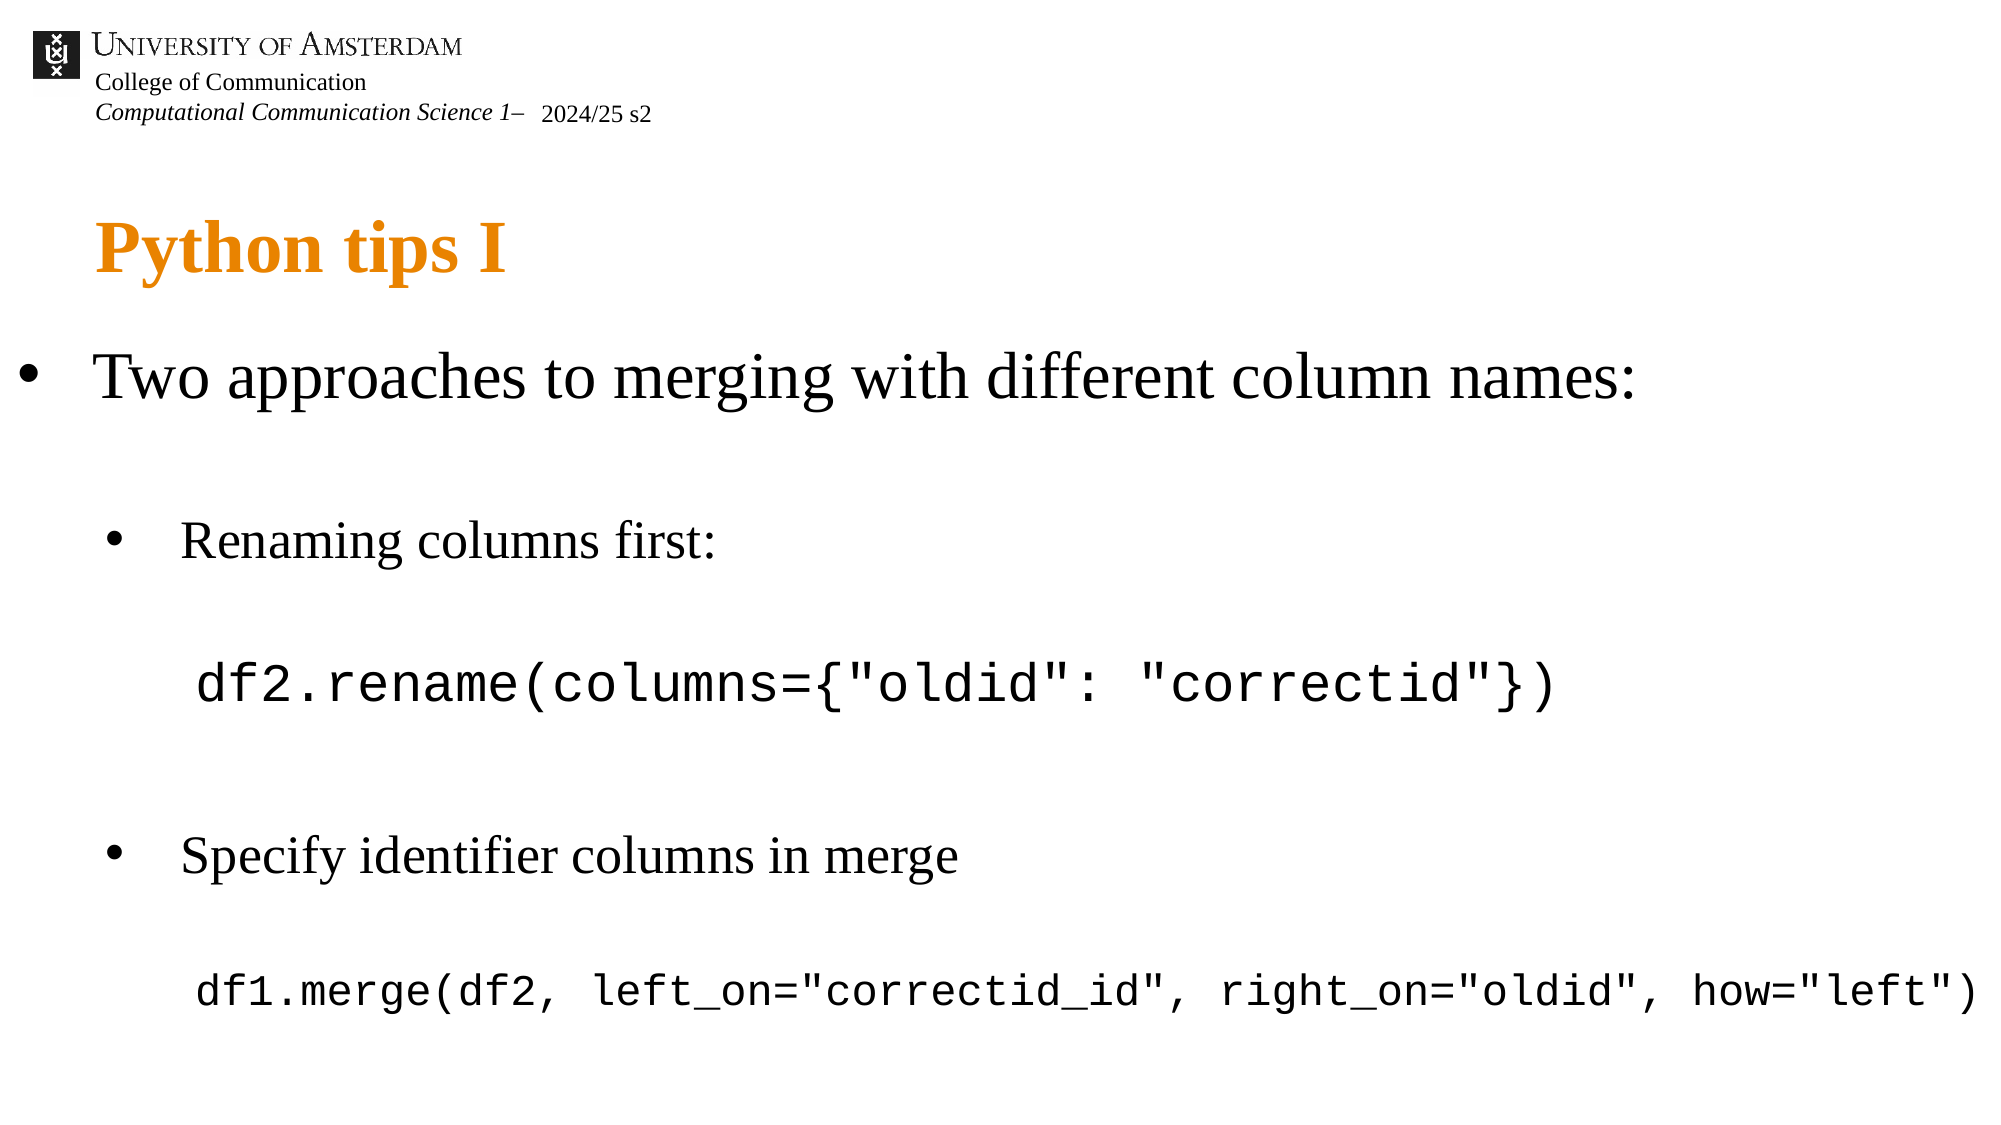

2024/25 s2
# Python tips I
Two approaches to merging with different column names:
Renaming columns first:
df2.rename(columns={"oldid": "correctid"})

Specify identifier columns in merge
df1.merge(df2, left_on="correctid_id", right_on="oldid", how="left")